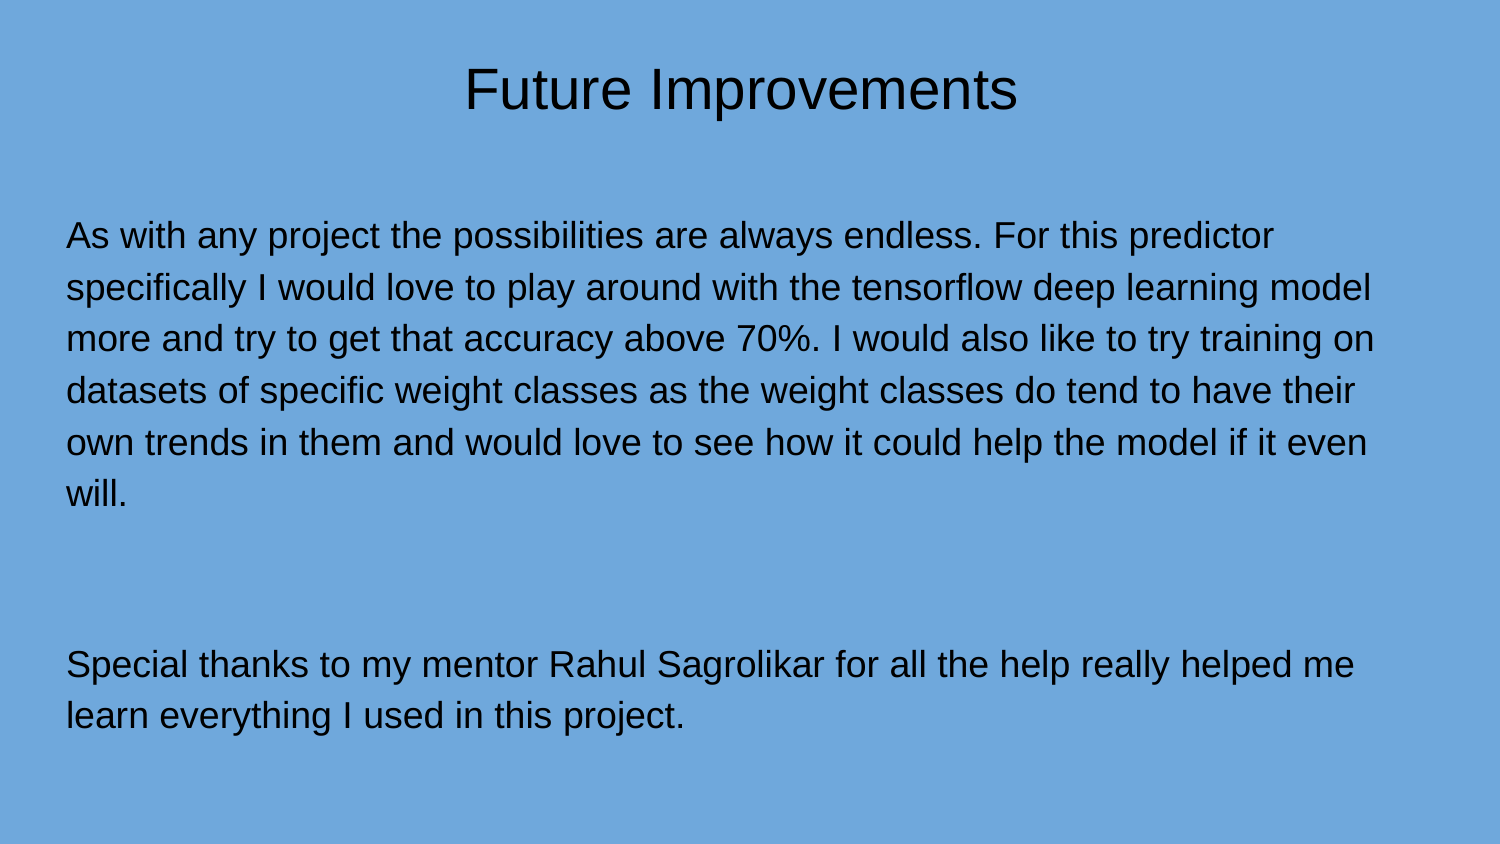

# Future Improvements
As with any project the possibilities are always endless. For this predictor specifically I would love to play around with the tensorflow deep learning model more and try to get that accuracy above 70%. I would also like to try training on datasets of specific weight classes as the weight classes do tend to have their own trends in them and would love to see how it could help the model if it even will.

Special thanks to my mentor Rahul Sagrolikar for all the help really helped me learn everything I used in this project.